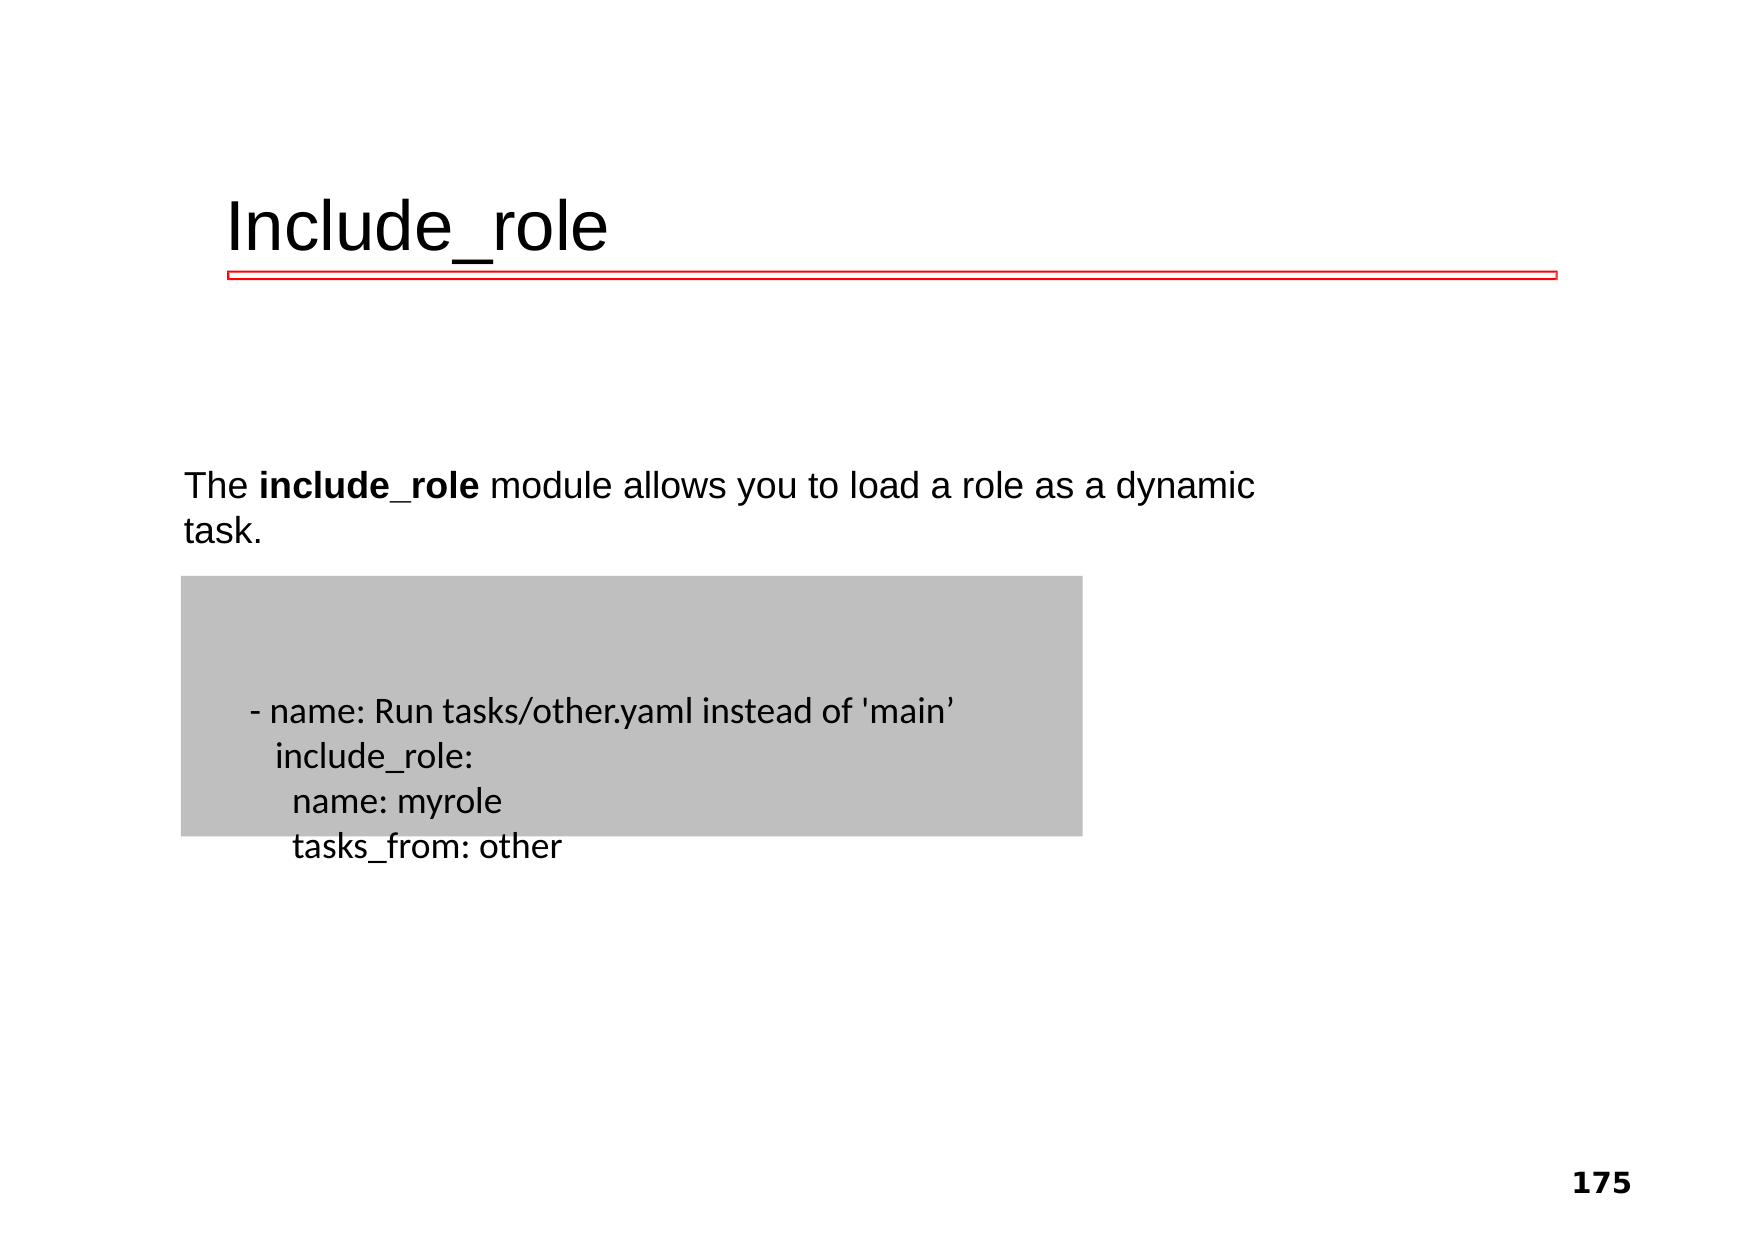

# Include_role
The include_role module allows you to load a role as a dynamic task.

- name: Run tasks/other.yaml instead of 'main’
   include_role:
     name: myrole
     tasks_from: other

175